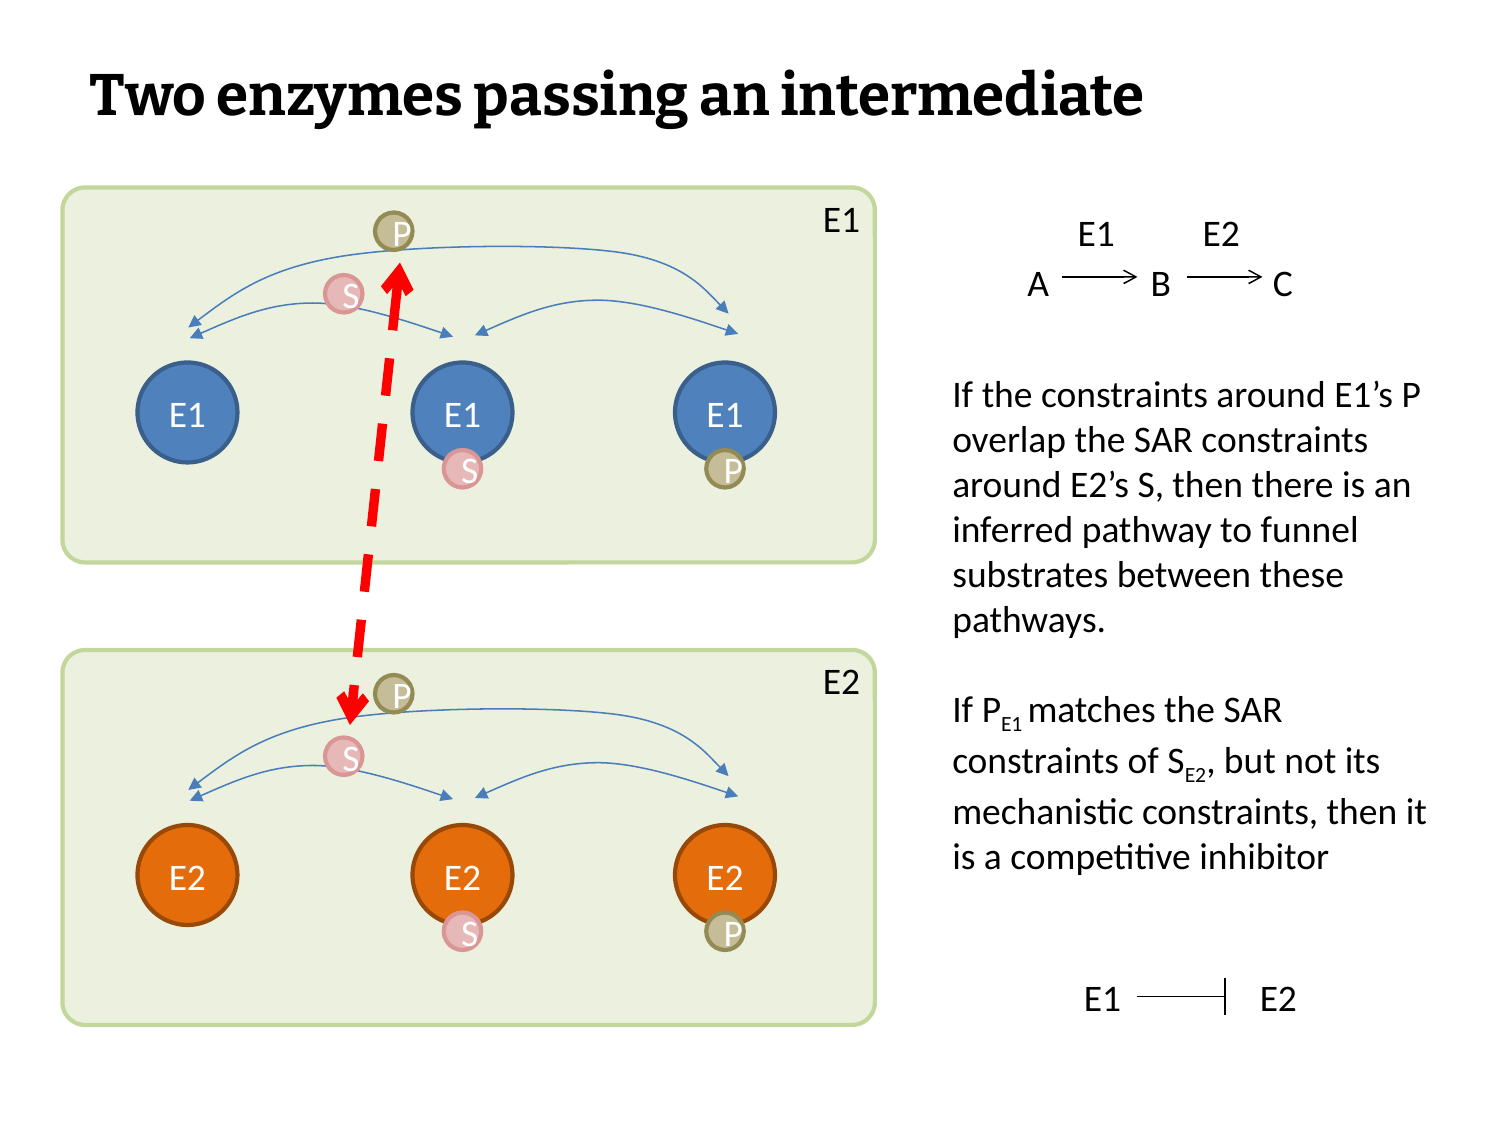

Two enzymes passing an intermediate

E1
E1
E2
P

A            B            C
S

E1
E1
E1
If the constraints around E1’s P overlap the SAR constraints around E2’s S, then there is an inferred pathway to funnel substrates between these pathways.

If PE1 matches the SAR constraints of SE2, but not its mechanistic constraints, then it is a competitive inhibitor

S
P

E2
P

S

E2
E2
E2
S
P
E1
E2